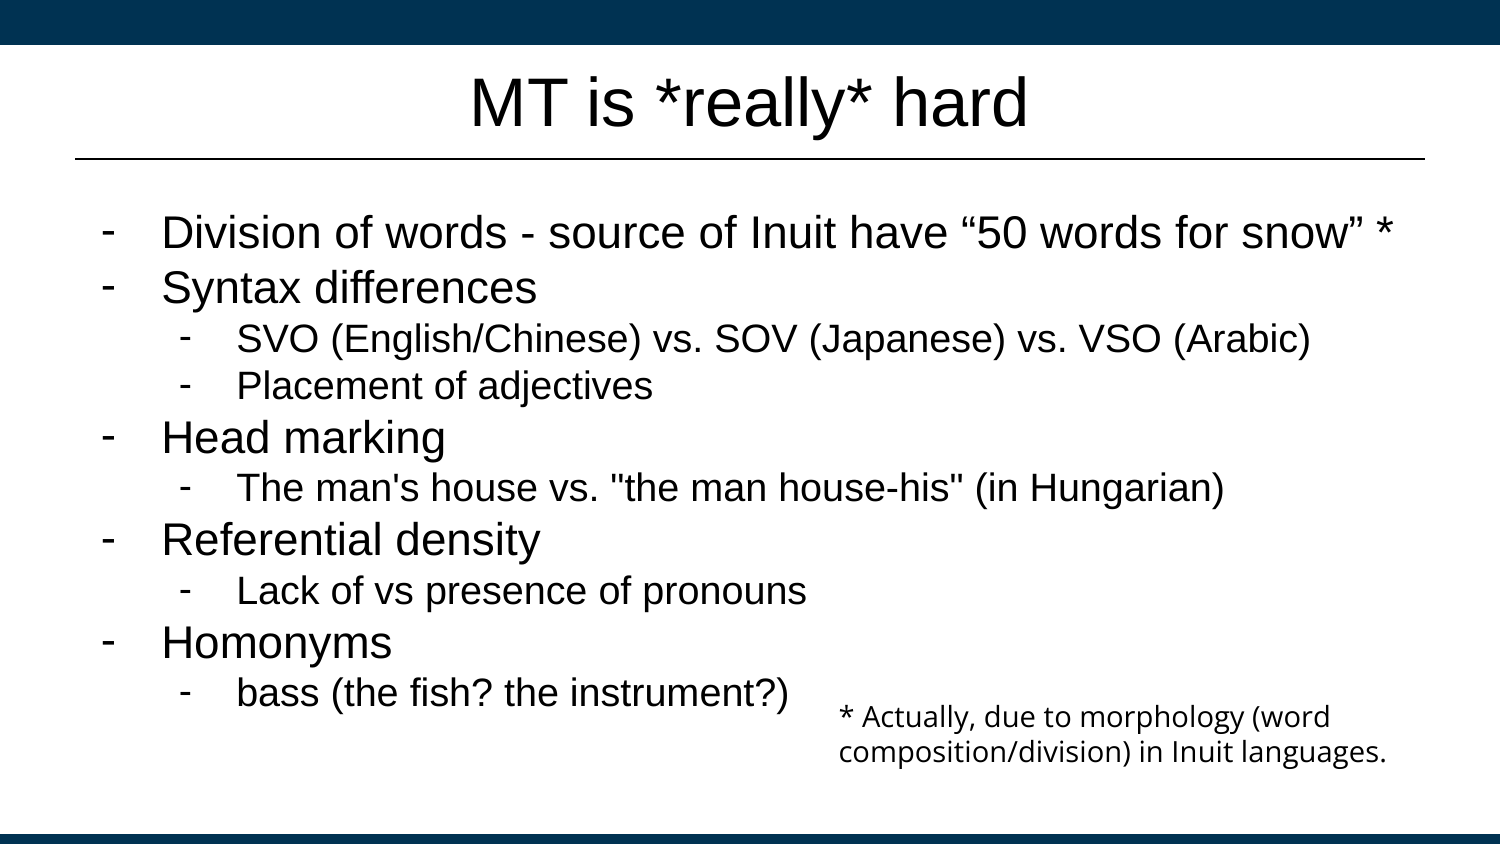

# MT is *really* hard
Division of words - source of Inuit have “50 words for snow” *
Syntax differences
SVO (English/Chinese) vs. SOV (Japanese) vs. VSO (Arabic)
Placement of adjectives
Head marking
The man's house vs. "the man house-his" (in Hungarian)
Referential density
Lack of vs presence of pronouns
Homonyms
bass (the fish? the instrument?)
* Actually, due to morphology (word composition/division) in Inuit languages.